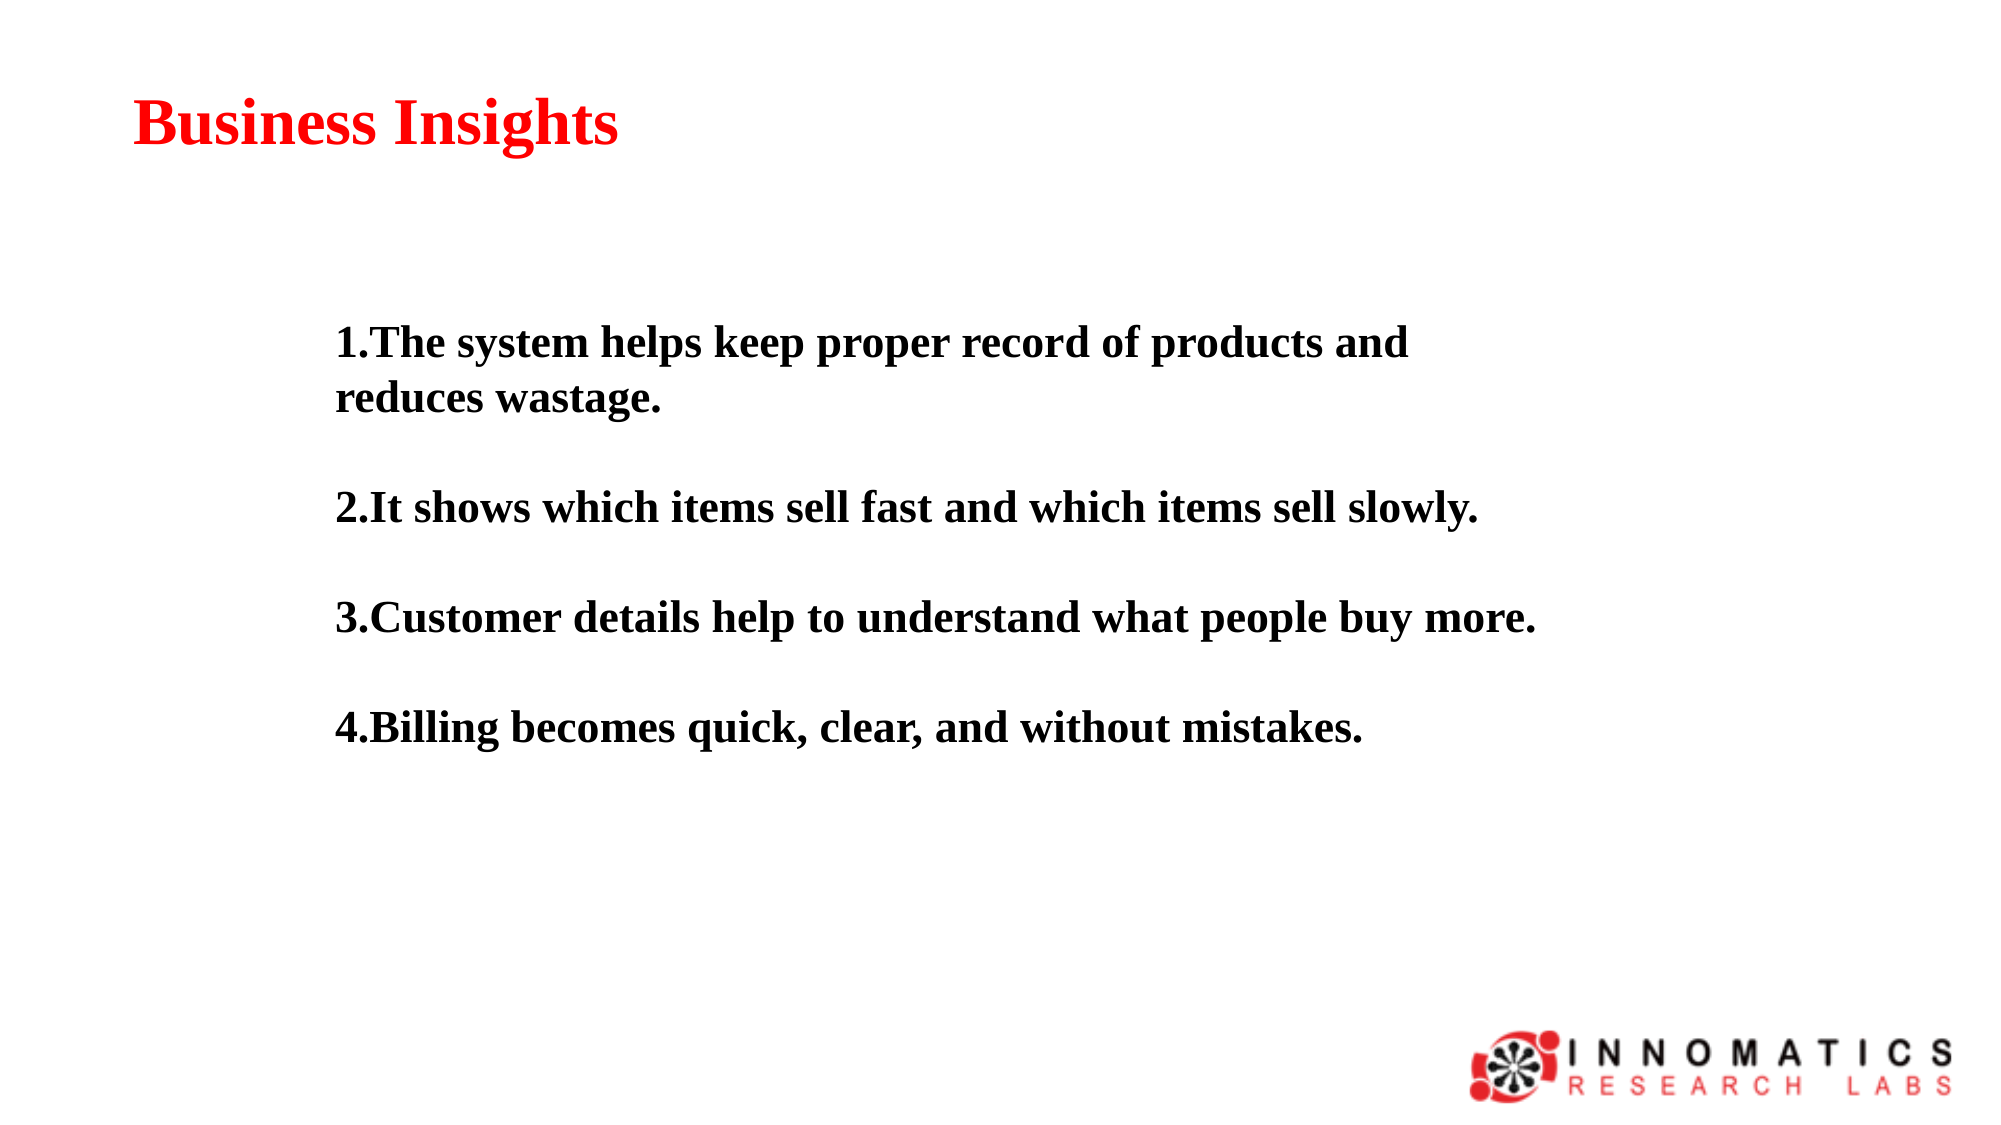

Business Insights
1.The system helps keep proper record of products and reduces wastage.

2.It shows which items sell fast and which items sell slowly.

3.Customer details help to understand what people buy more.

4.Billing becomes quick, clear, and without mistakes.